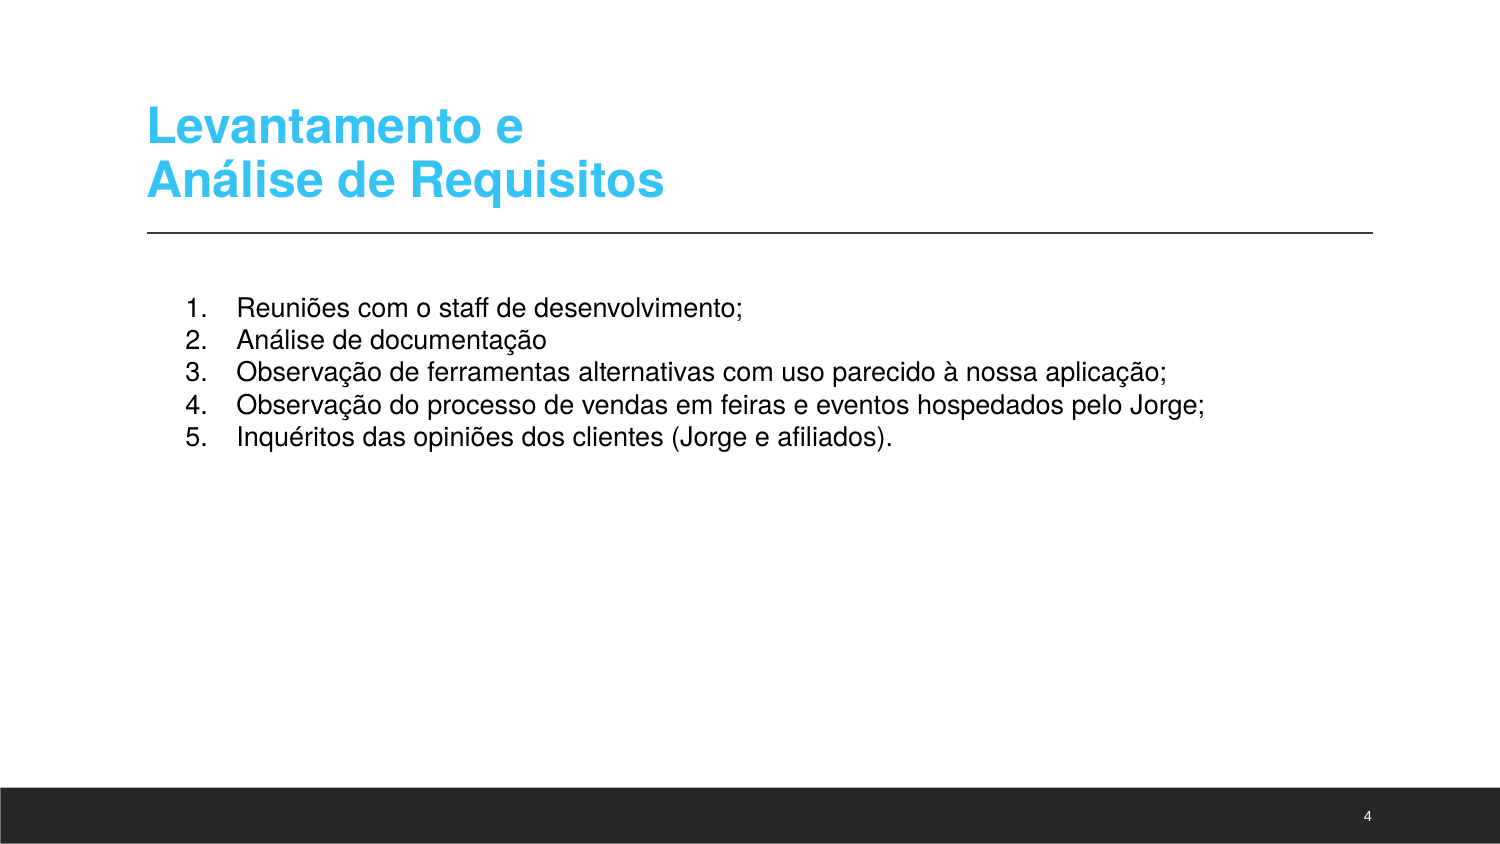

# Levantamento e Análise de Requisitos
Reuniões com o staff de desenvolvimento;
Análise de documentação
Observação de ferramentas alternativas com uso parecido à nossa aplicação;
Observação do processo de vendas em feiras e eventos hospedados pelo Jorge;
Inquéritos das opiniões dos clientes (Jorge e afiliados).
4